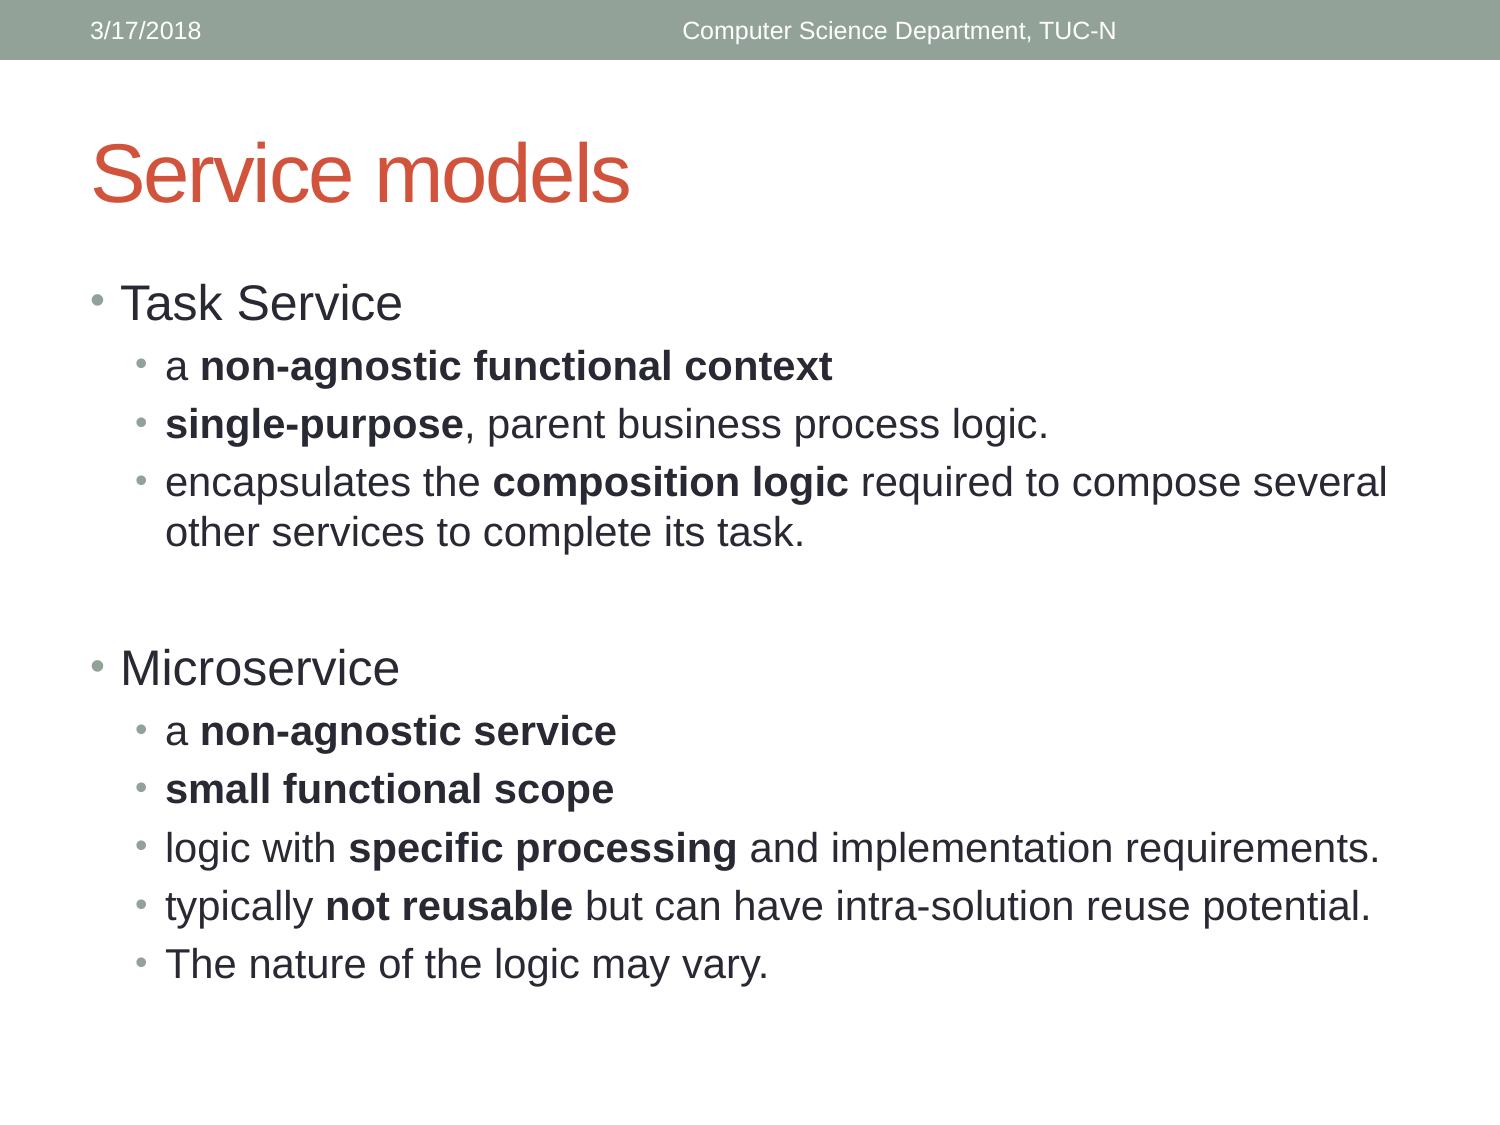

3/17/2018
Computer Science Department, TUC-N
# Service models
Task Service
a non-agnostic functional context
single-purpose, parent business process logic.
encapsulates the composition logic required to compose several other services to complete its task.

Microservice
a non-agnostic service
small functional scope
logic with specific processing and implementation requirements.
typically not reusable but can have intra-solution reuse potential.
The nature of the logic may vary.